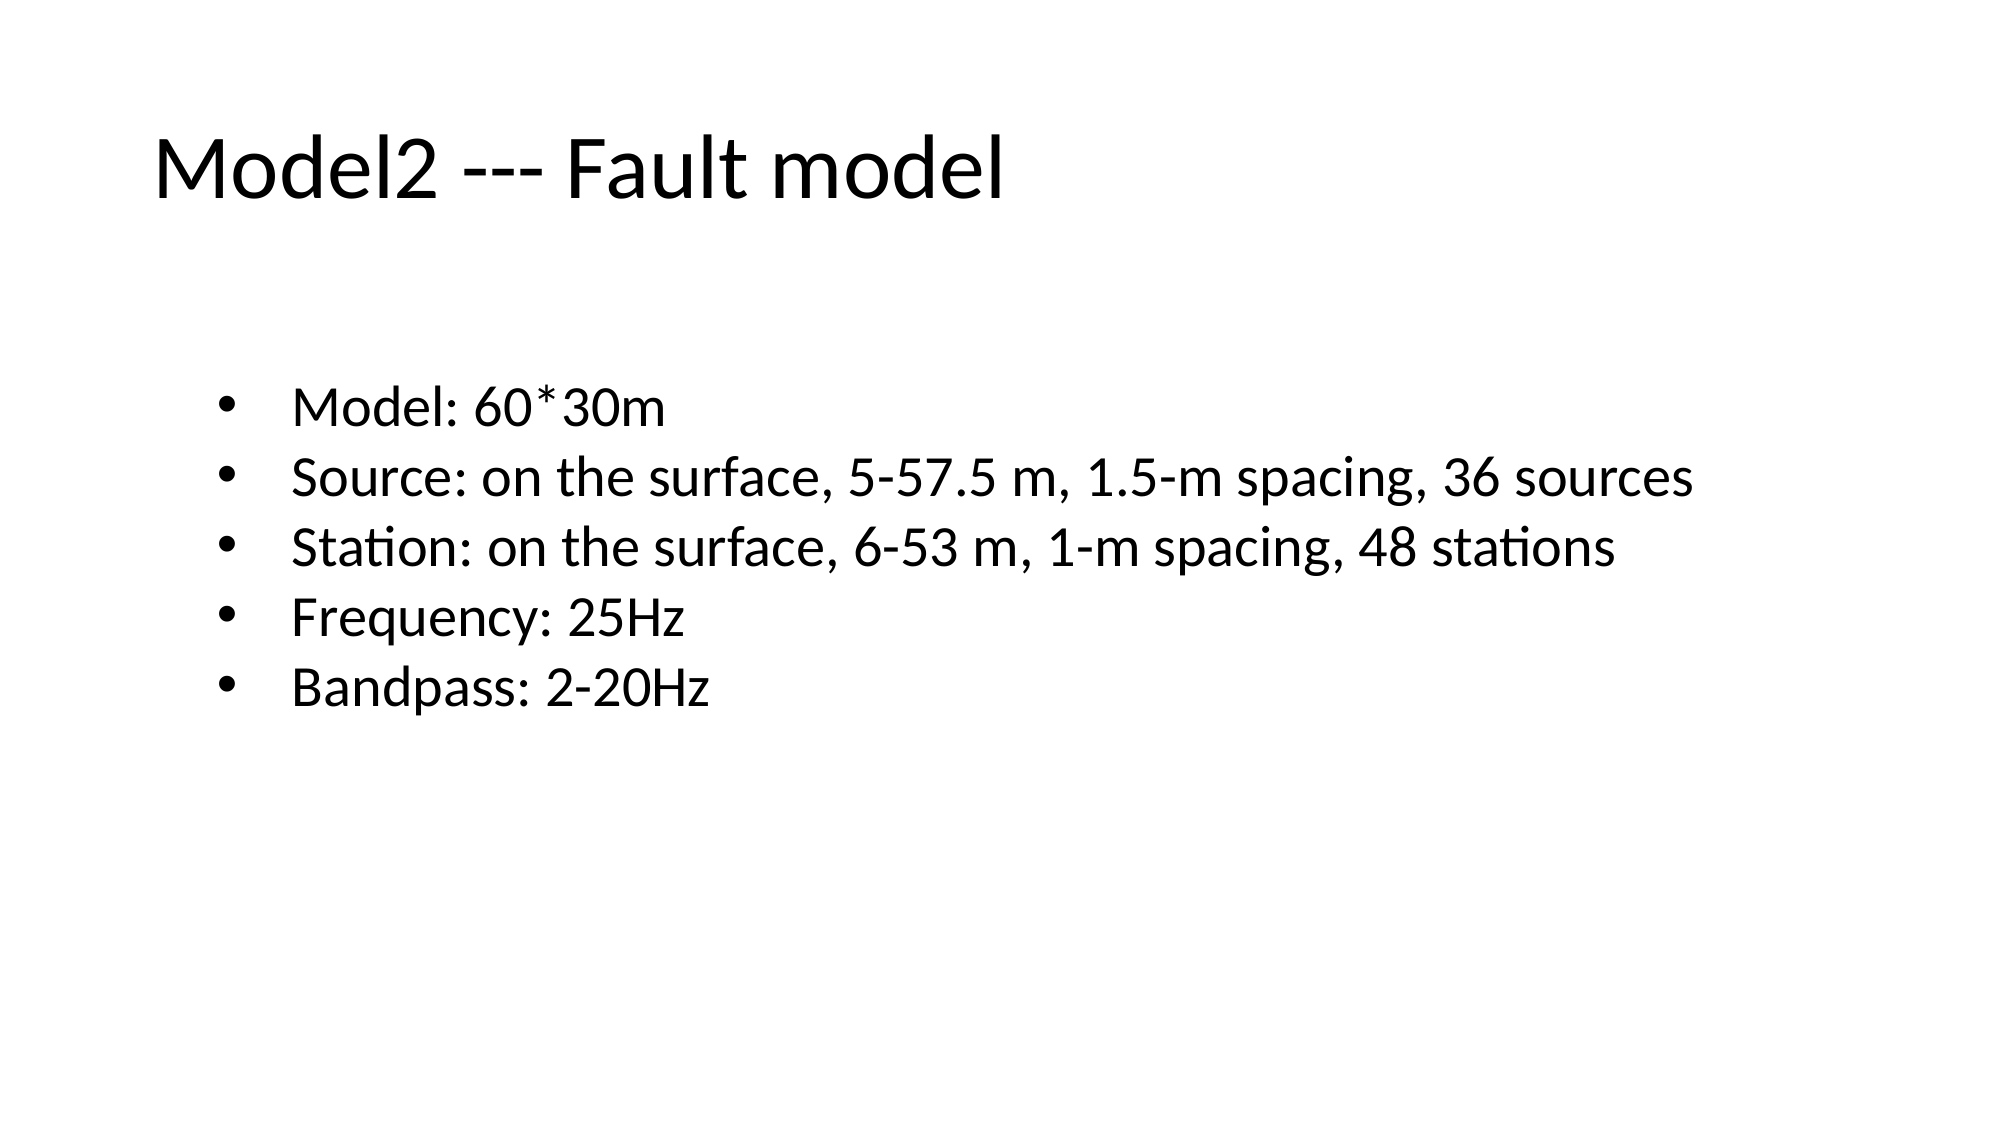

# Model2 --- Fault model
Model: 60*30m
Source: on the surface, 5-57.5 m, 1.5-m spacing, 36 sources
Station: on the surface, 6-53 m, 1-m spacing, 48 stations
Frequency: 25Hz
Bandpass: 2-20Hz